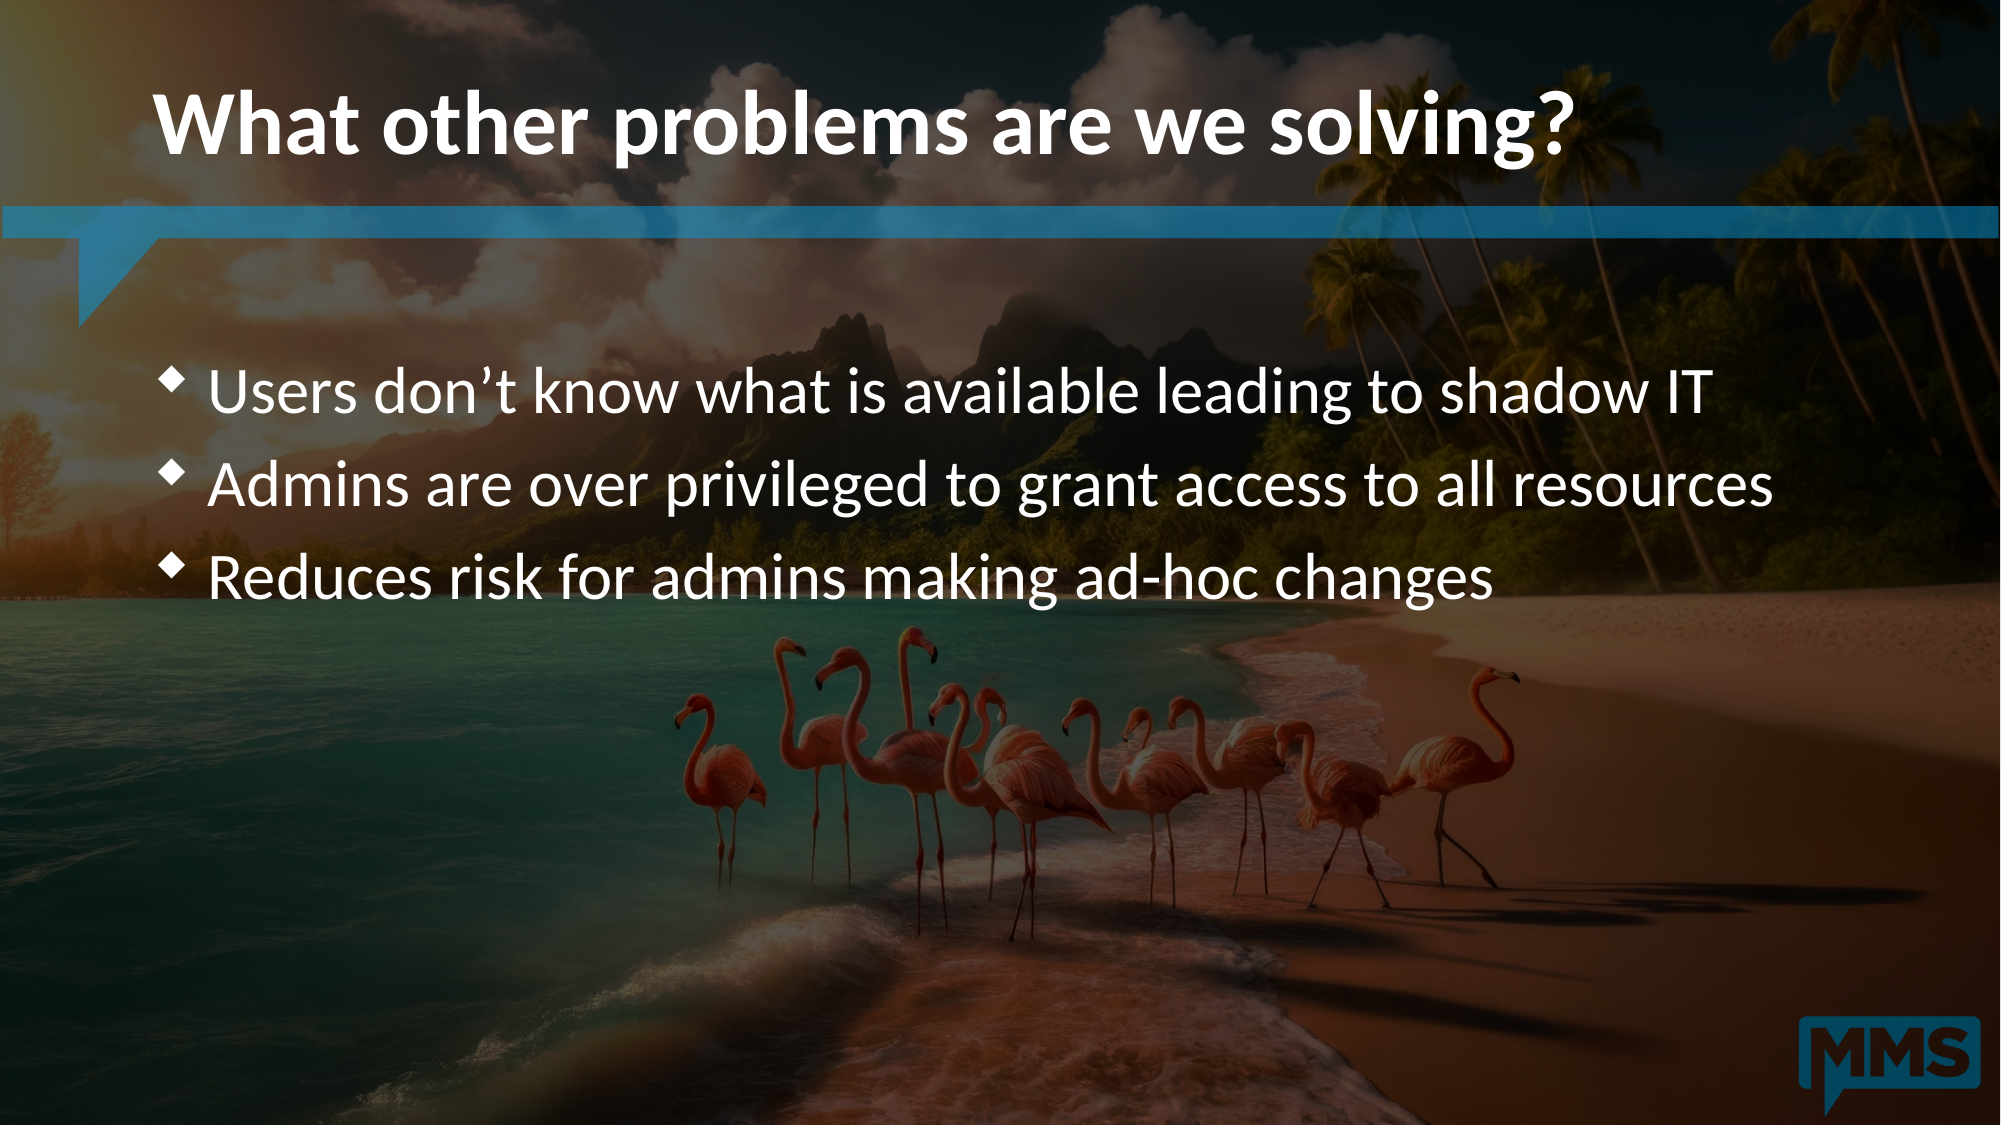

# What other problems are we solving?

 Users don’t know what is available leading to shadow IT
 Admins are over privileged to grant access to all resources
 Reduces risk for admins making ad-hoc changes